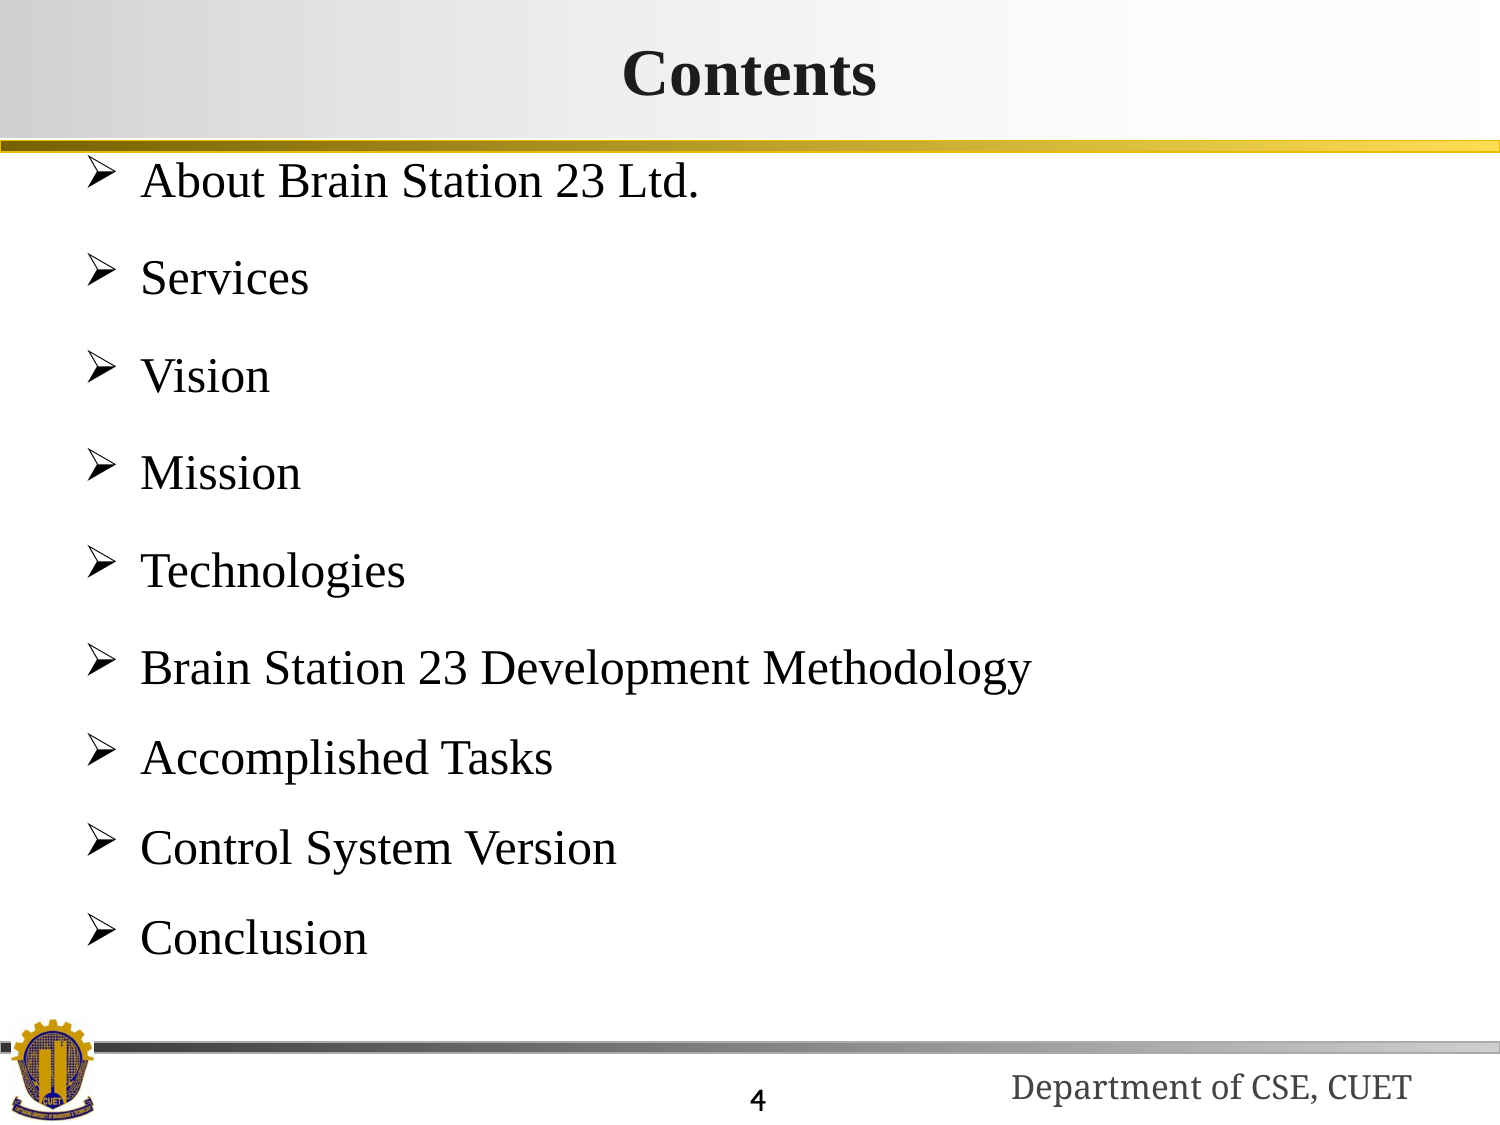

# Contents

About Brain Station 23 Ltd.
Services
Vision
Mission
Technologies
Brain Station 23 Development Methodology
Accomplished Tasks
Control System Version
Conclusion